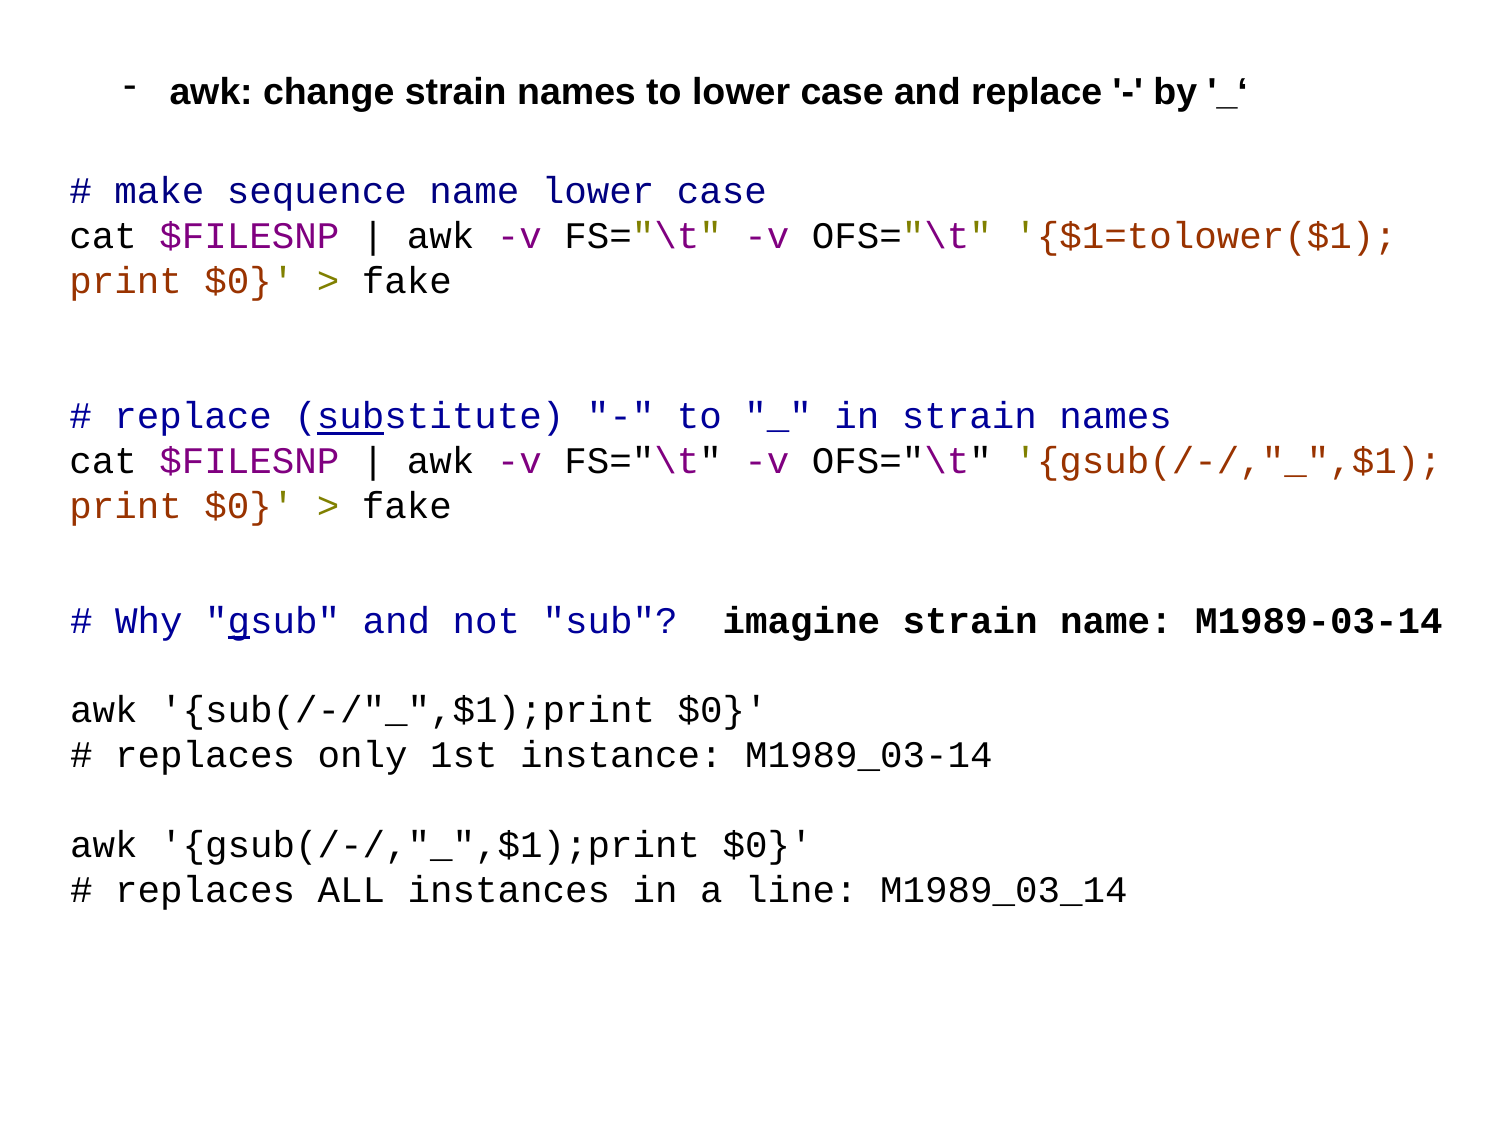

awk: change strain names to lower case and replace '-' by '_‘
# make sequence name lower case
cat $FILESNP | awk -v FS="\t" -v OFS="\t" '{$1=tolower($1); print $0}' > fake

# replace (substitute) "-" to "_" in strain names
cat $FILESNP | awk -v FS="\t" -v OFS="\t" '{gsub(/-/,"_",$1); print $0}' > fake
# Why "gsub" and not "sub"?  imagine strain name: M1989-03-14

awk '{sub(/-/"_",$1);print $0}'
# replaces only 1st instance: M1989_03-14

awk '{gsub(/-/,"_",$1);print $0}'
# replaces ALL instances in a line: M1989_03_14